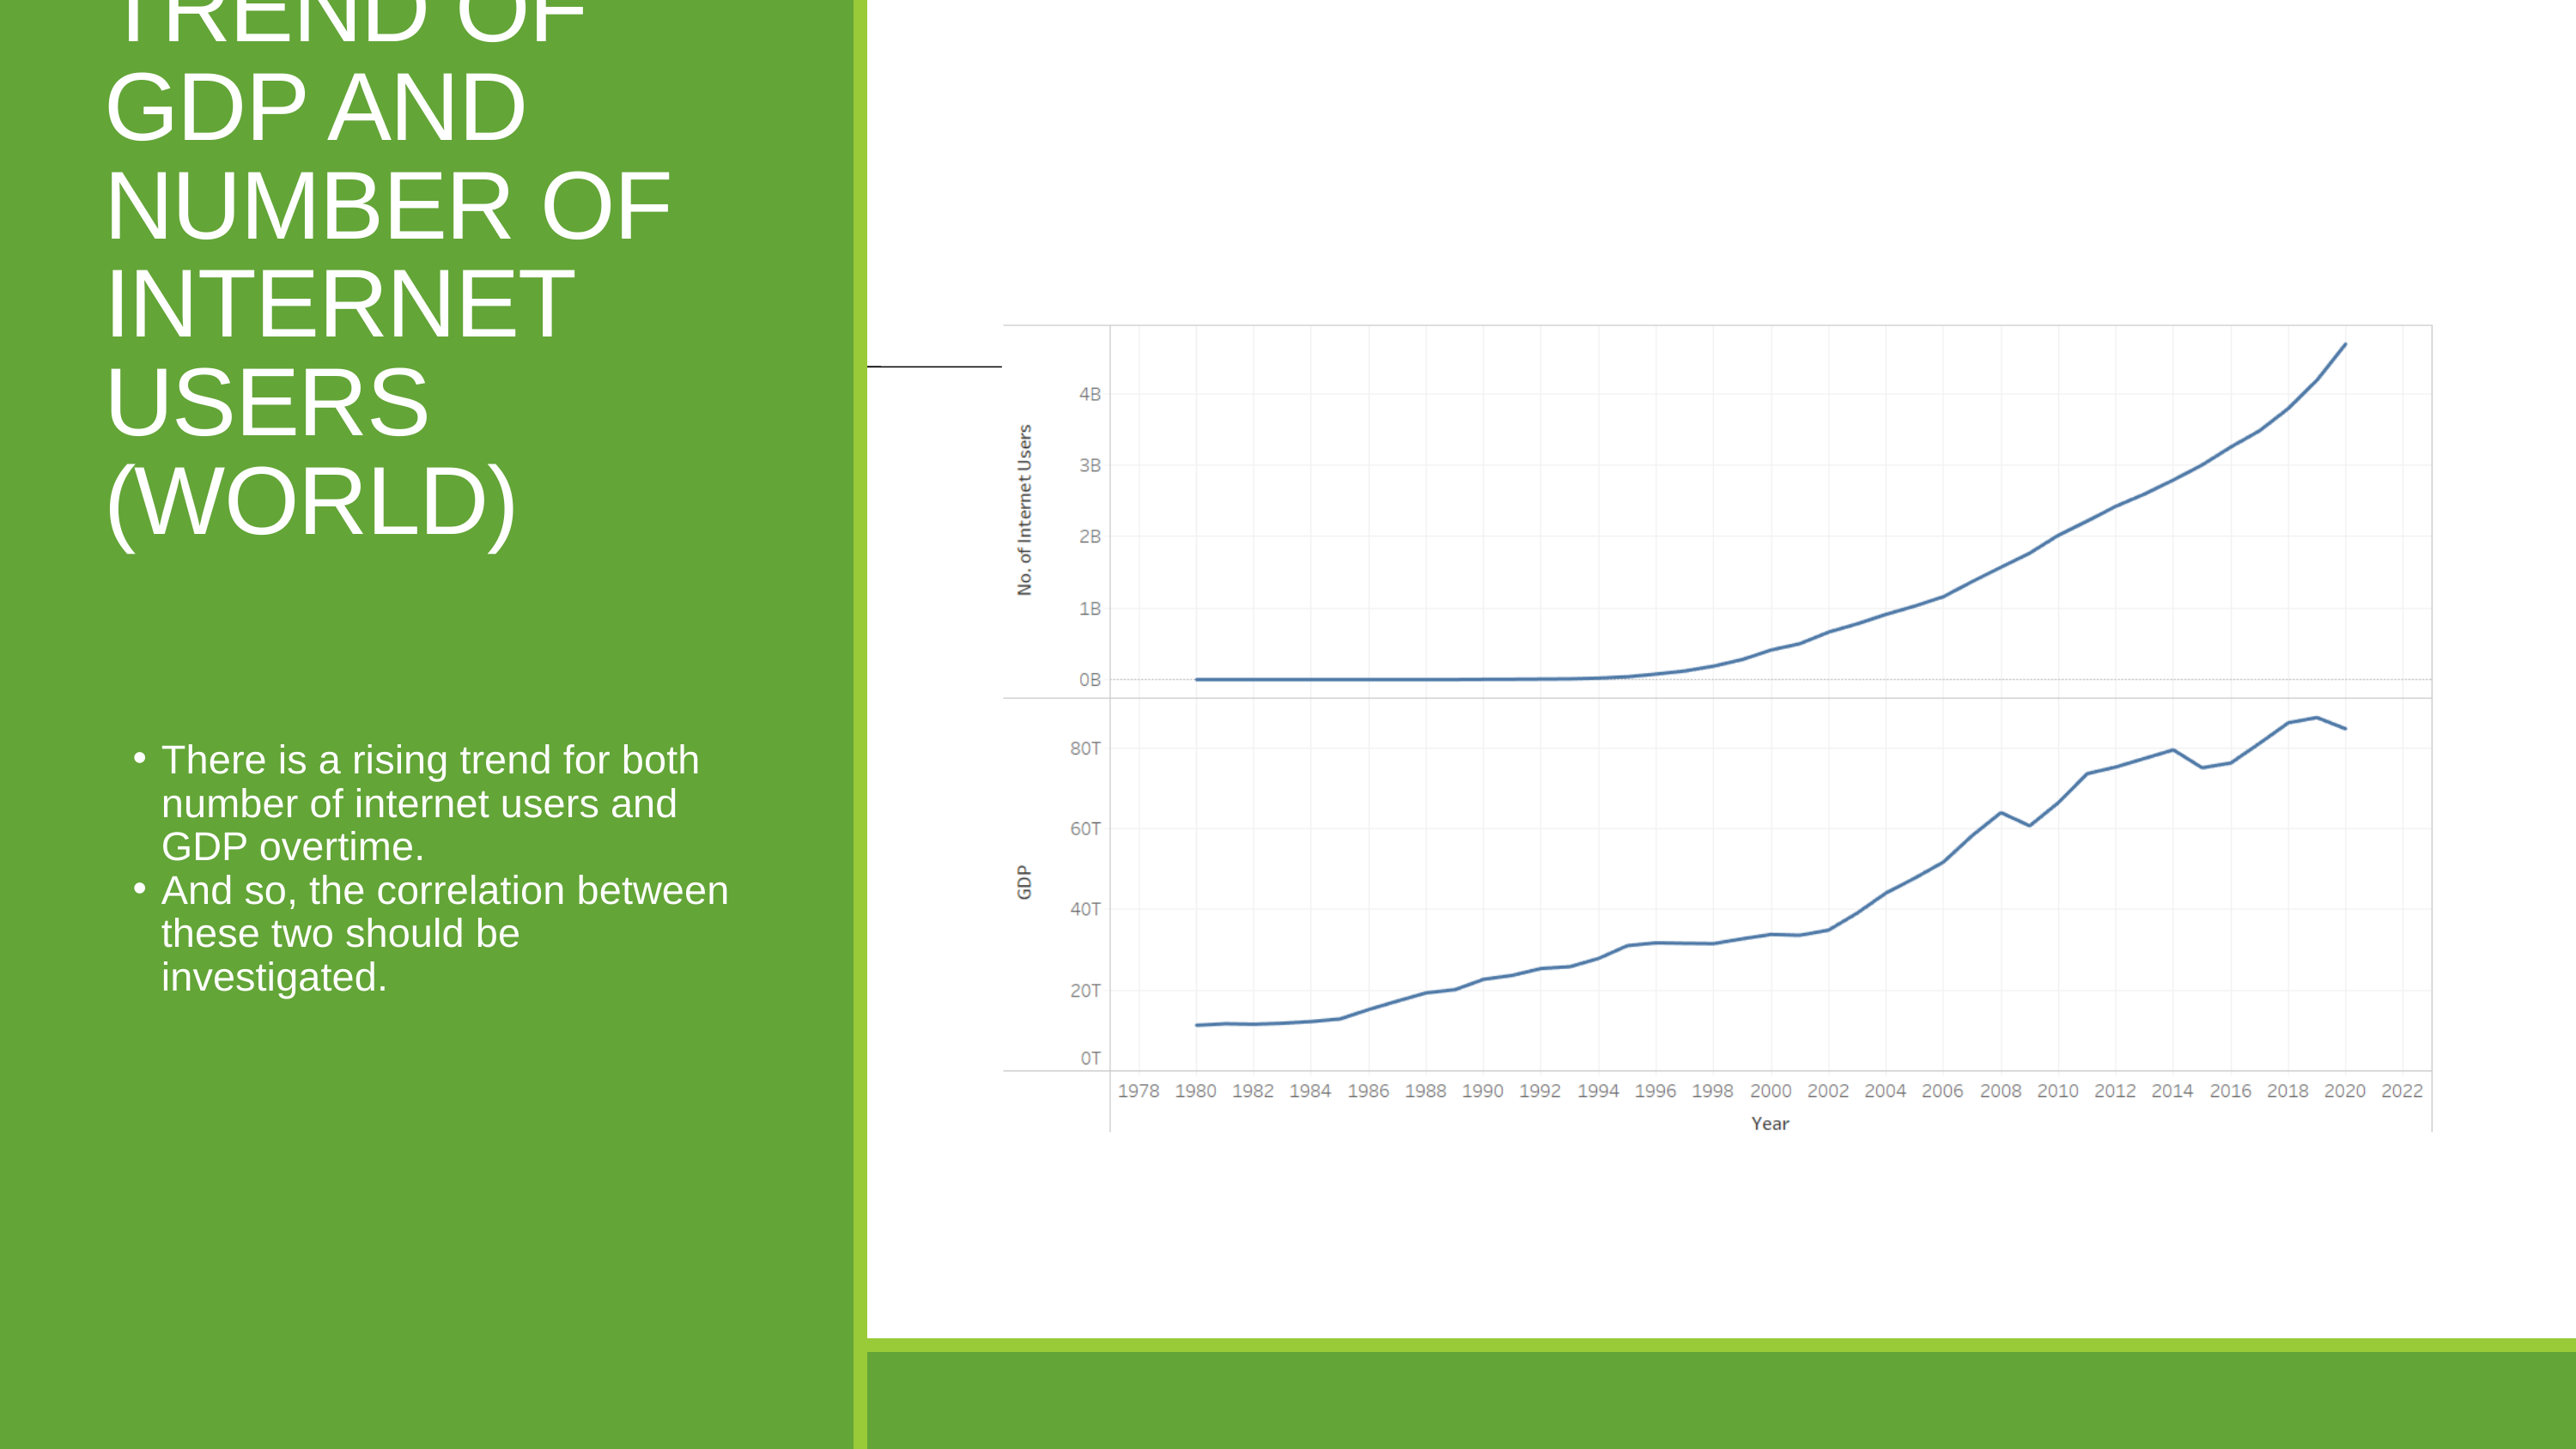

TREND OF GDP AND NUMBER OF INTERNET USERS (WORLD)

There is a rising trend for both number of internet users and GDP overtime.
And so, the correlation between these two should be investigated.